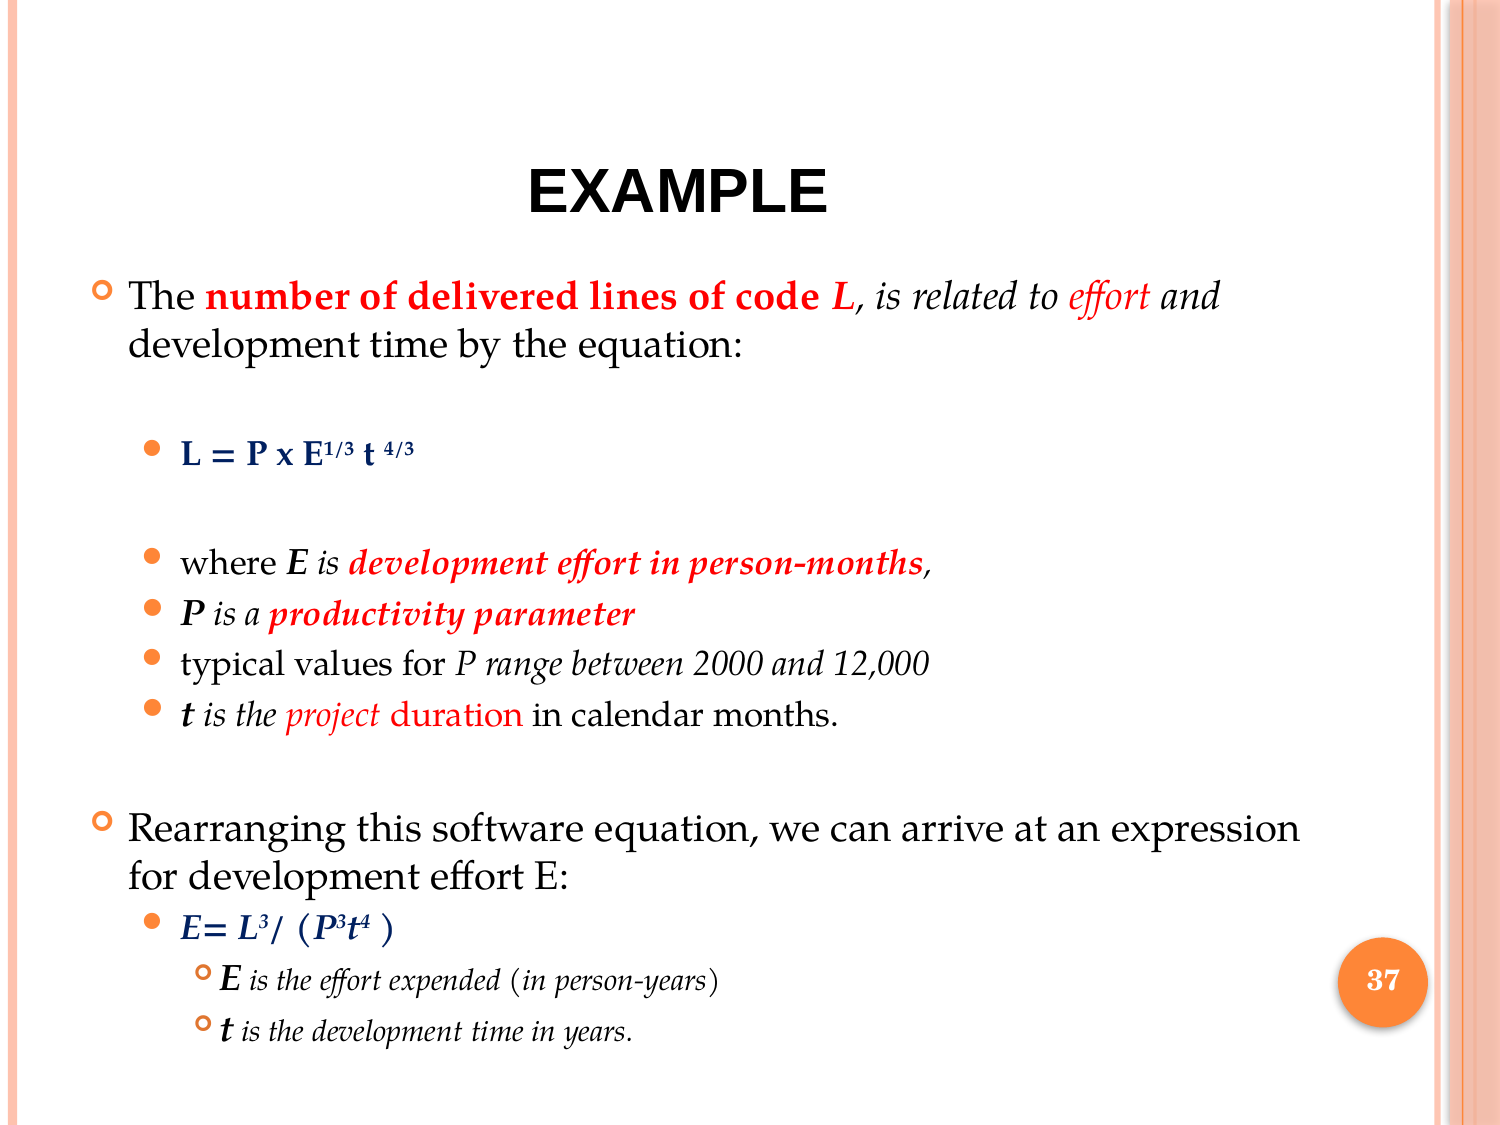

# Example
The number of delivered lines of code L, is related to effort and development time by the equation:

L = P x E1/3 t 4/3

where E is development effort in person-months,
P is a productivity parameter
typical values for P range between 2000 and 12,000
t is the project duration in calendar months.

Rearranging this software equation, we can arrive at an expression for development effort E:
E= L3/ (P3t4 )
E is the effort expended (in person-years)
t is the development time in years.
37